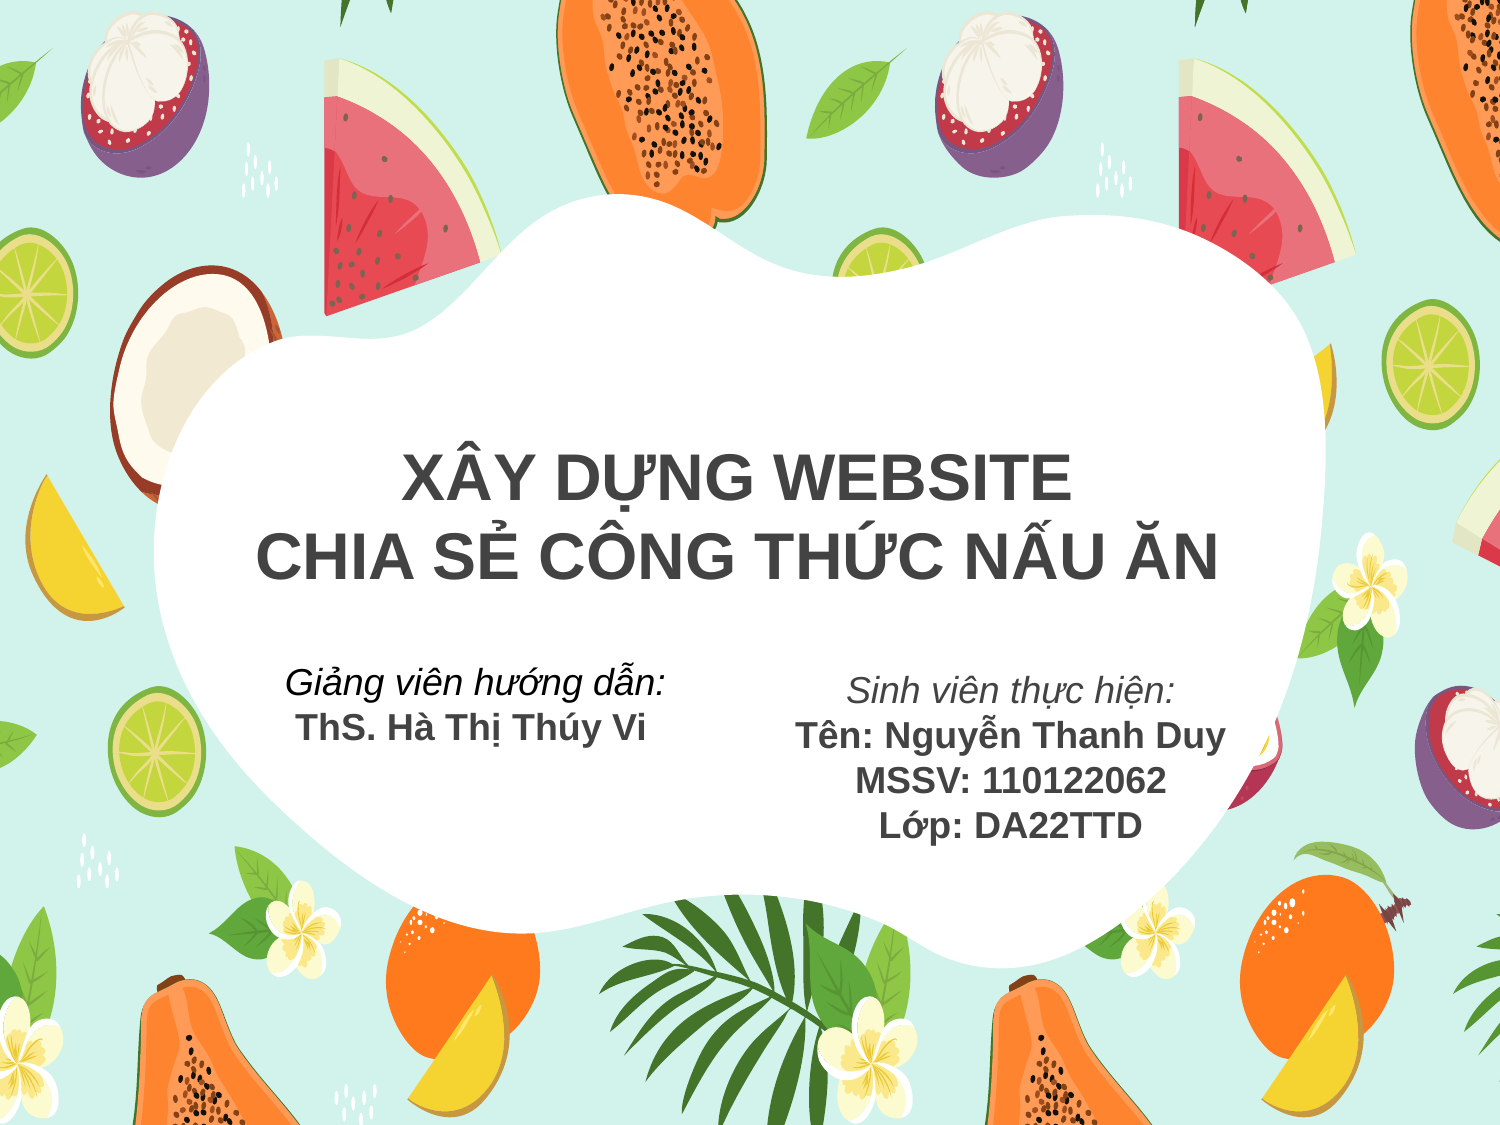

# XÂY DỰNG WEBSITE
CHIA SẺ CÔNG THỨC NẤU ĂN
Giảng viên hướng dẫn:
 ThS. Hà Thị Thúy Vi
Sinh viên thực hiện:
Tên: Nguyễn Thanh Duy
MSSV: 110122062
Lớp: DA22TTD